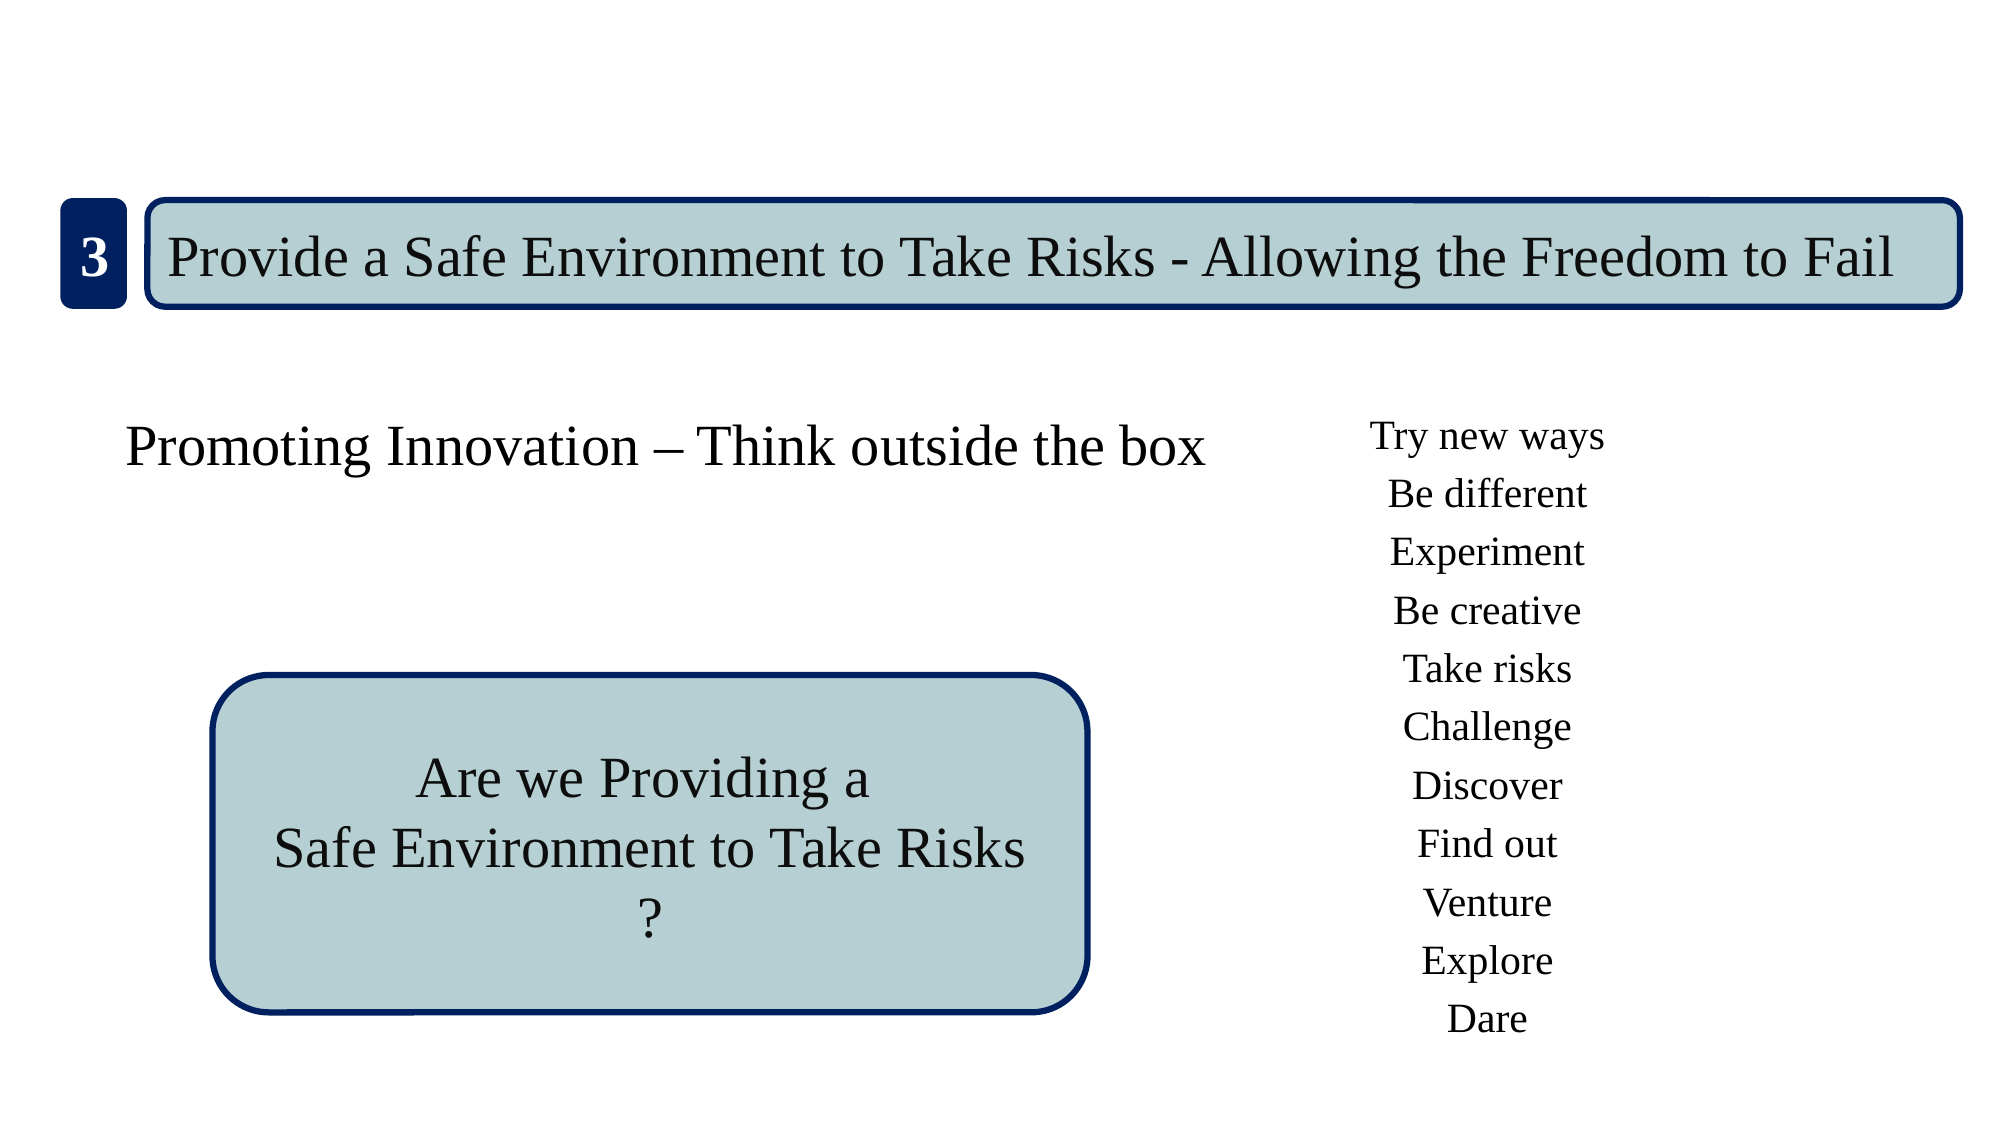

3
Provide a Safe Environment to Take Risks - Allowing the Freedom to Fail
Promoting Innovation – Think outside the box

Try new ways
Be different
Experiment
Be creative
Take risks
Challenge
Discover
Find out
Venture
Explore
Dare

Are we Providing a
Safe Environment to Take Risks
?